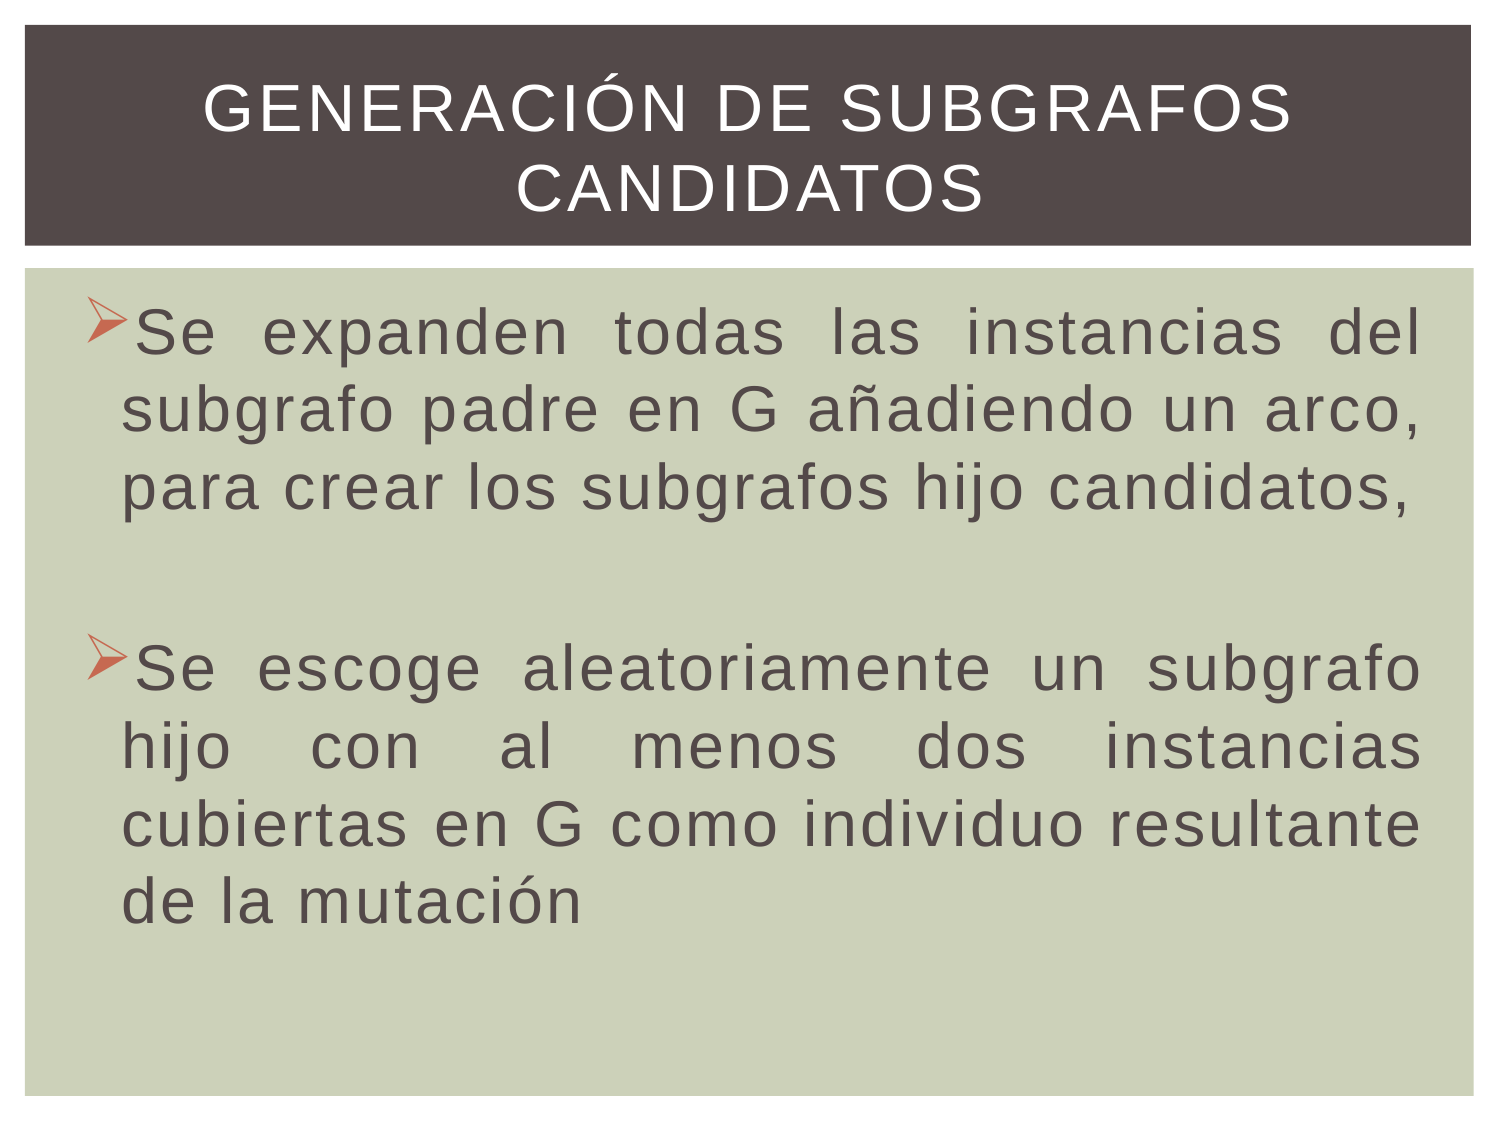

# Generación de subgrafos candidatos
Se expanden todas las instancias del subgrafo padre en G añadiendo un arco, para crear los subgrafos hijo candidatos,

Se escoge aleatoriamente un subgrafo hijo con al menos dos instancias cubiertas en G como individuo resultante de la mutación